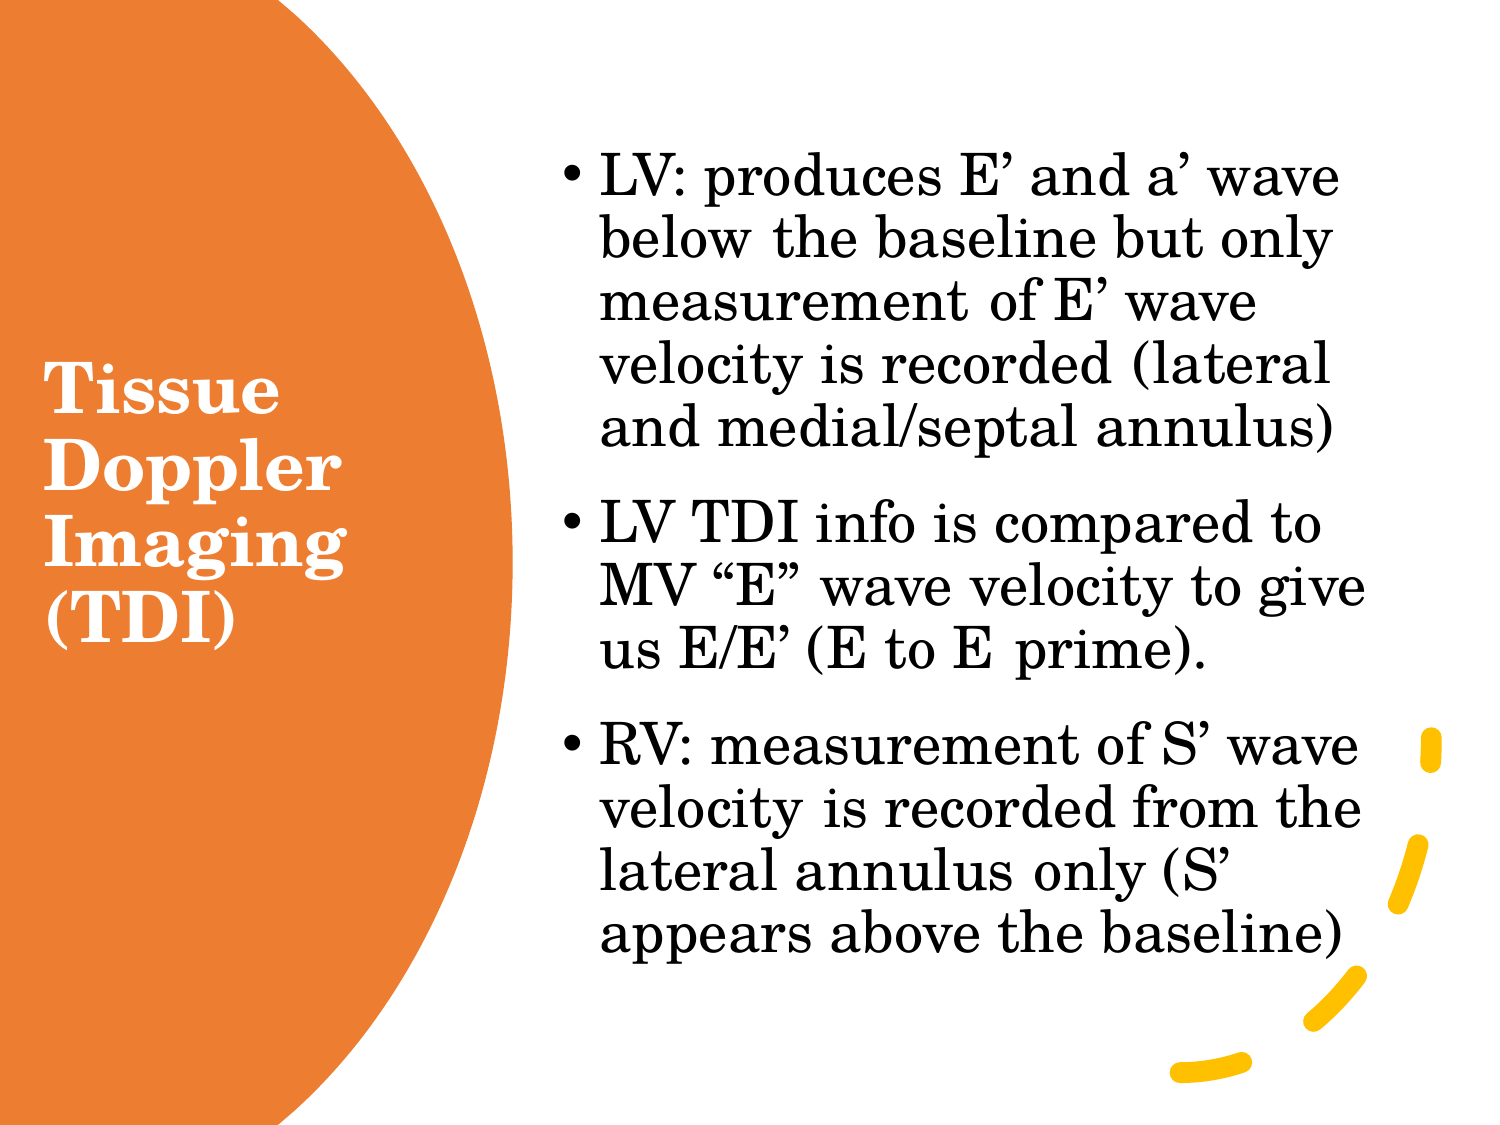

LV: produces E’ and a’ wave below the baseline but only measurement of E’ wave velocity is recorded (lateral and medial/septal annulus)
LV TDI info is compared to MV “E” wave velocity to give us E/E’ (E to E prime).
RV: measurement of S’ wave velocity is recorded from the lateral annulus only (S’ appears above the baseline)
# Tissue  Doppler  Imaging  (TDI)